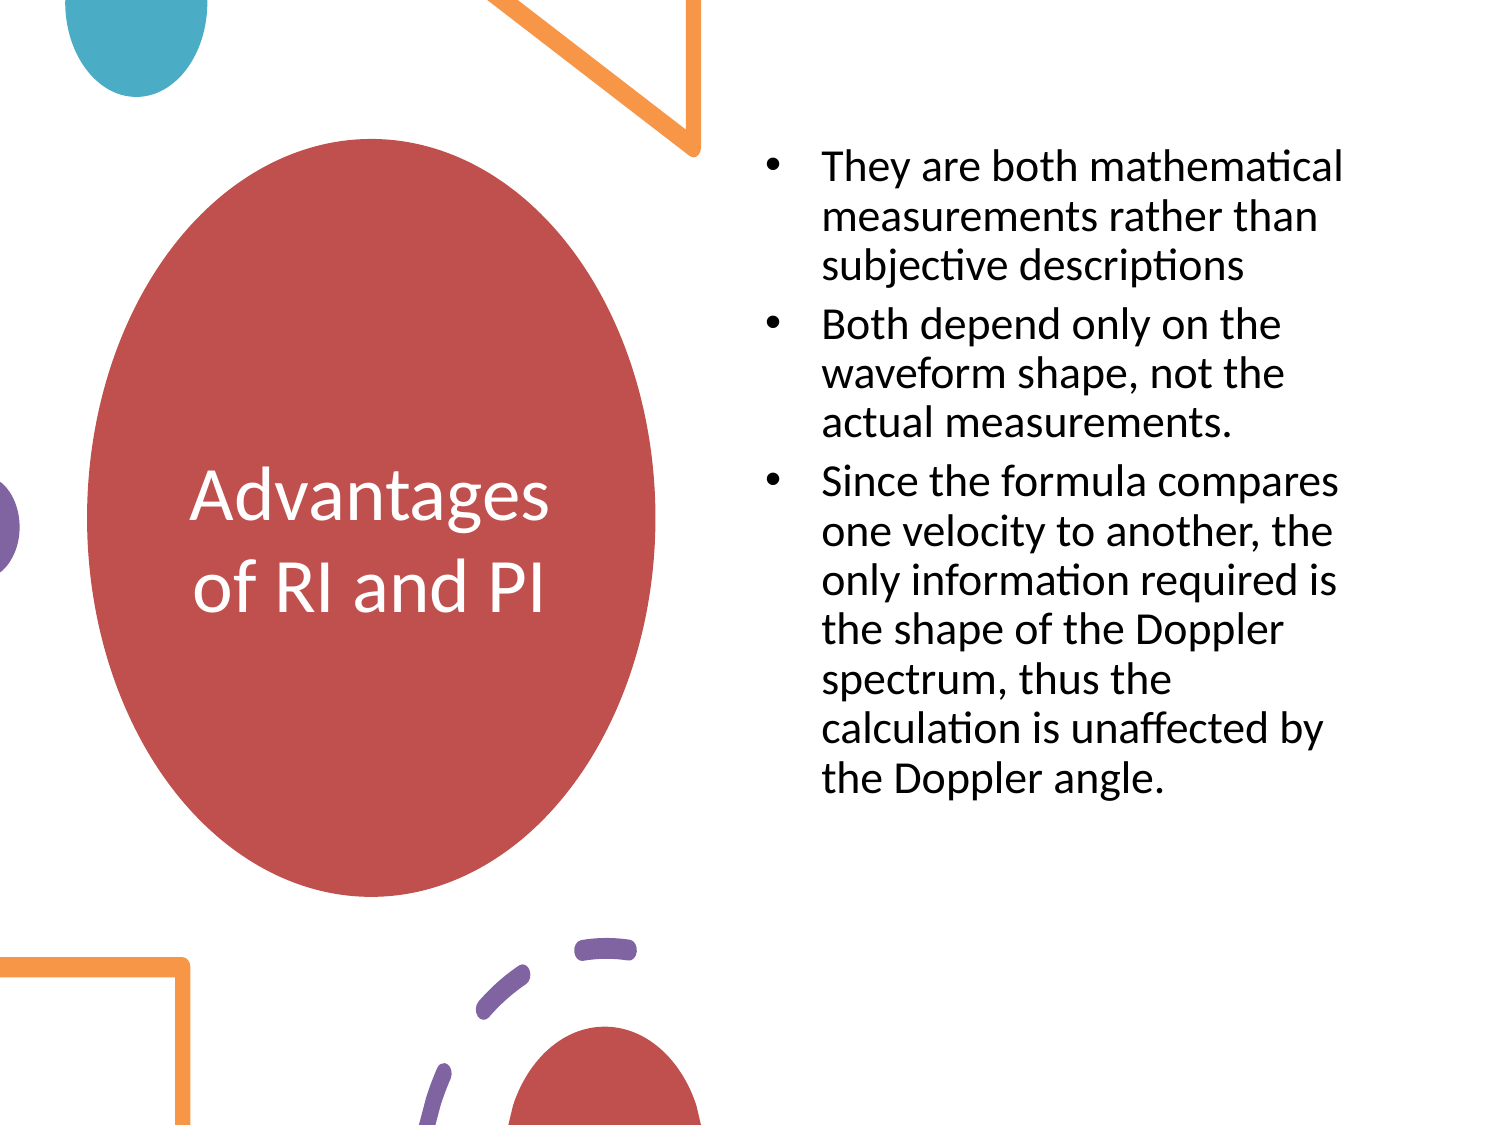

They are both mathematical measurements rather than subjective descriptions
Both depend only on the waveform shape, not the actual measurements.
Since the formula compares one velocity to another, the only information required is the shape of the Doppler spectrum, thus the calculation is unaffected by the Doppler angle.

# Advantages of RI and PI